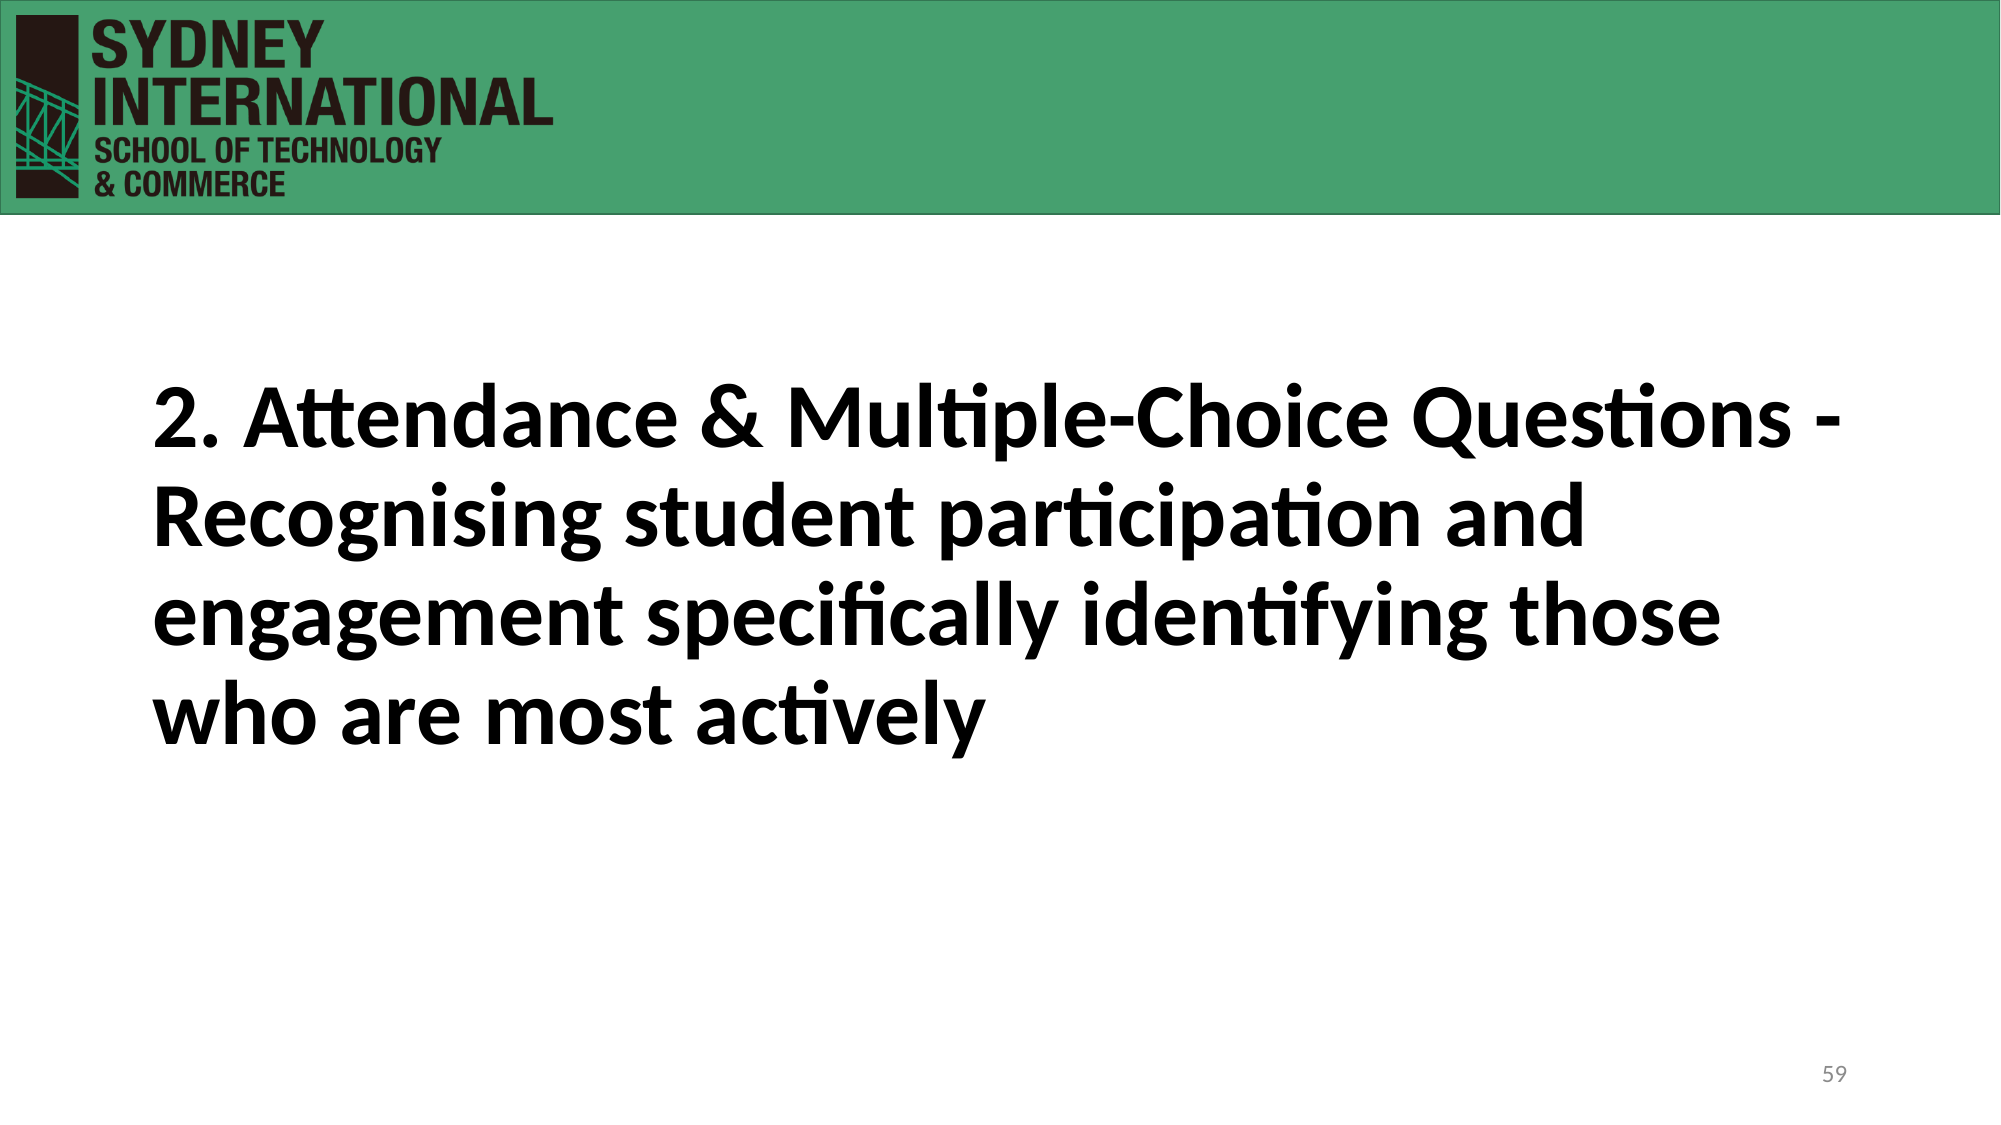

# 2. Attendance & Multiple-Choice Questions - Recognising student participation and engagement specifically identifying those who are most actively
59